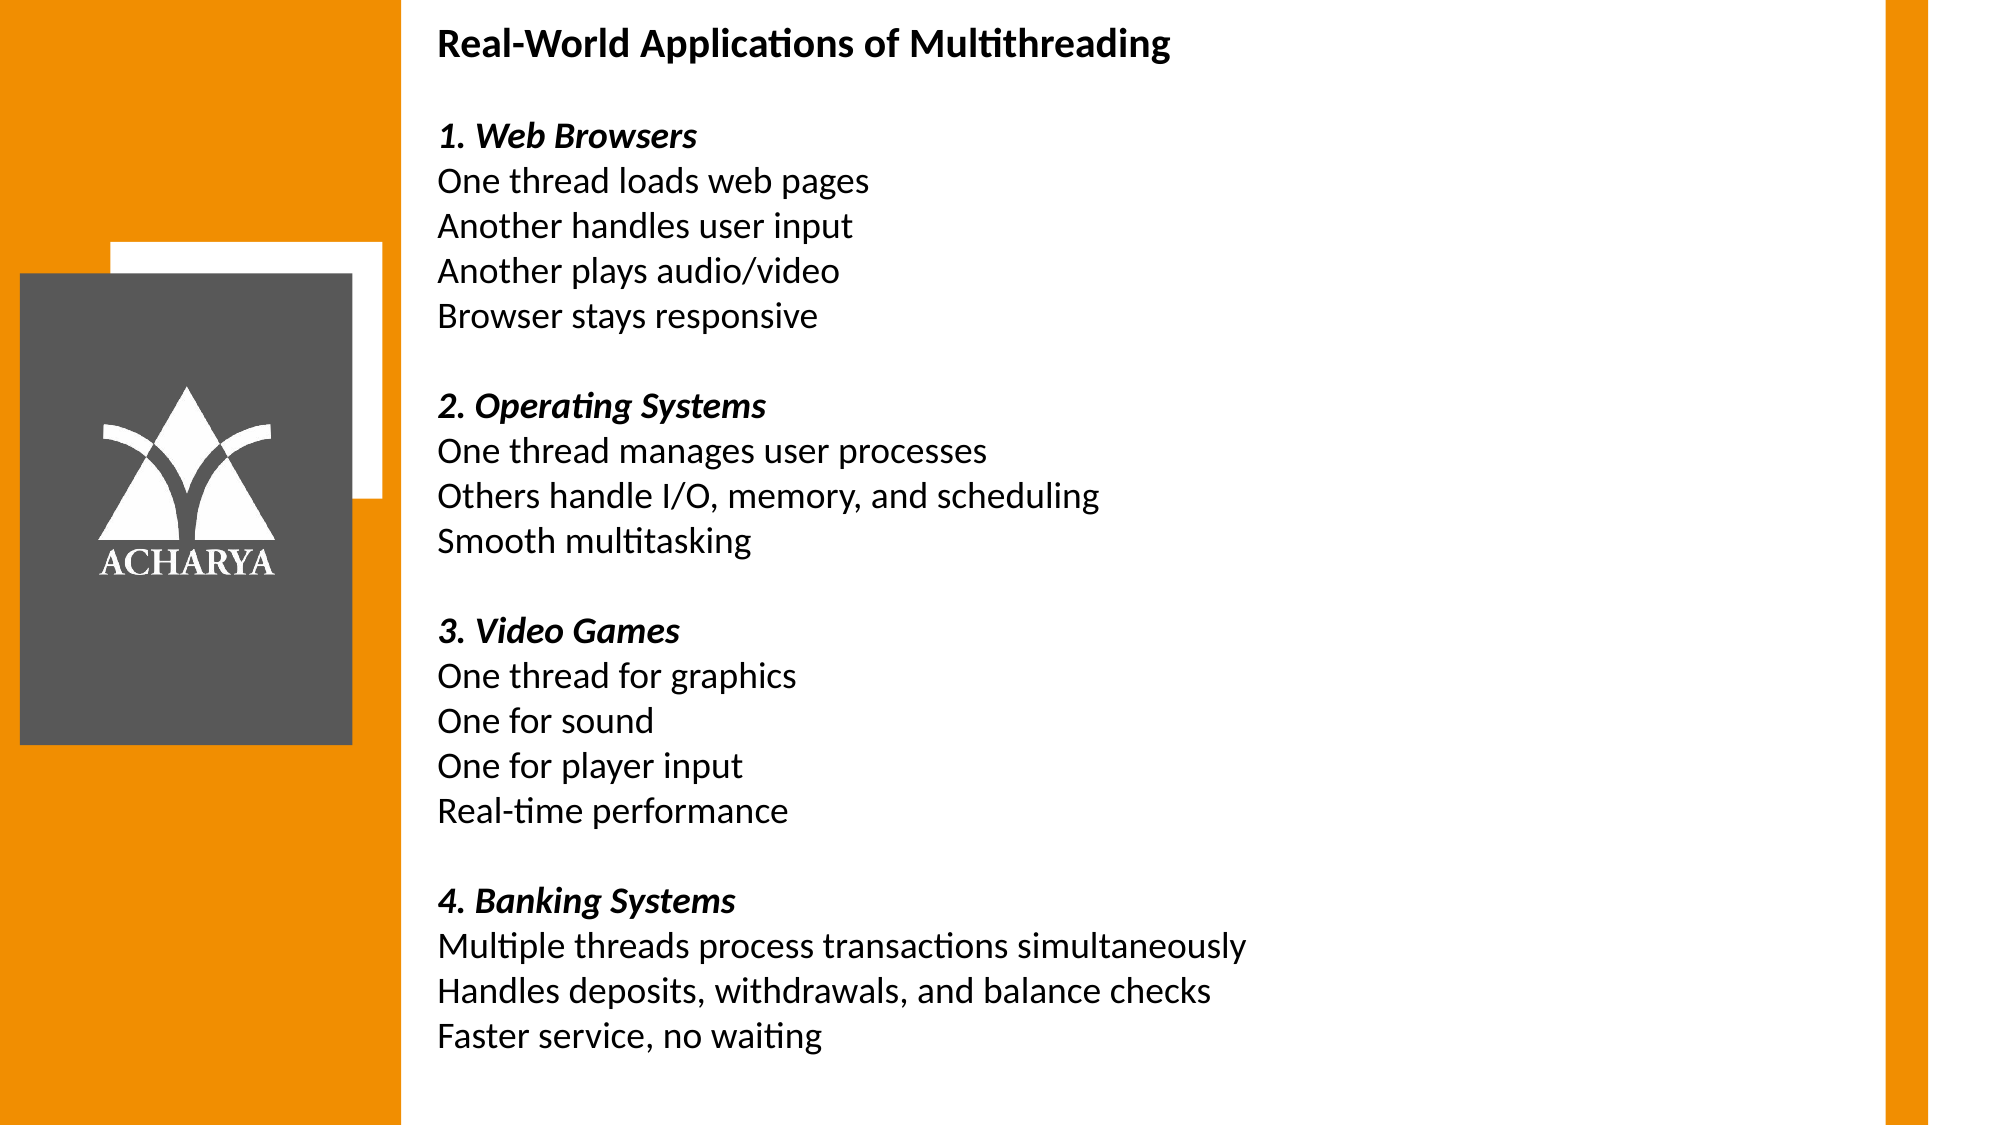

Real-World Applications of Multithreading

1. Web Browsers
One thread loads web pages
Another handles user input
Another plays audio/video
Browser stays responsive

2. Operating Systems
One thread manages user processes
Others handle I/O, memory, and scheduling
Smooth multitasking

3. Video Games
One thread for graphics
One for sound
One for player input
Real-time performance

4. Banking Systems
Multiple threads process transactions simultaneously
Handles deposits, withdrawals, and balance checks
Faster service, no waiting